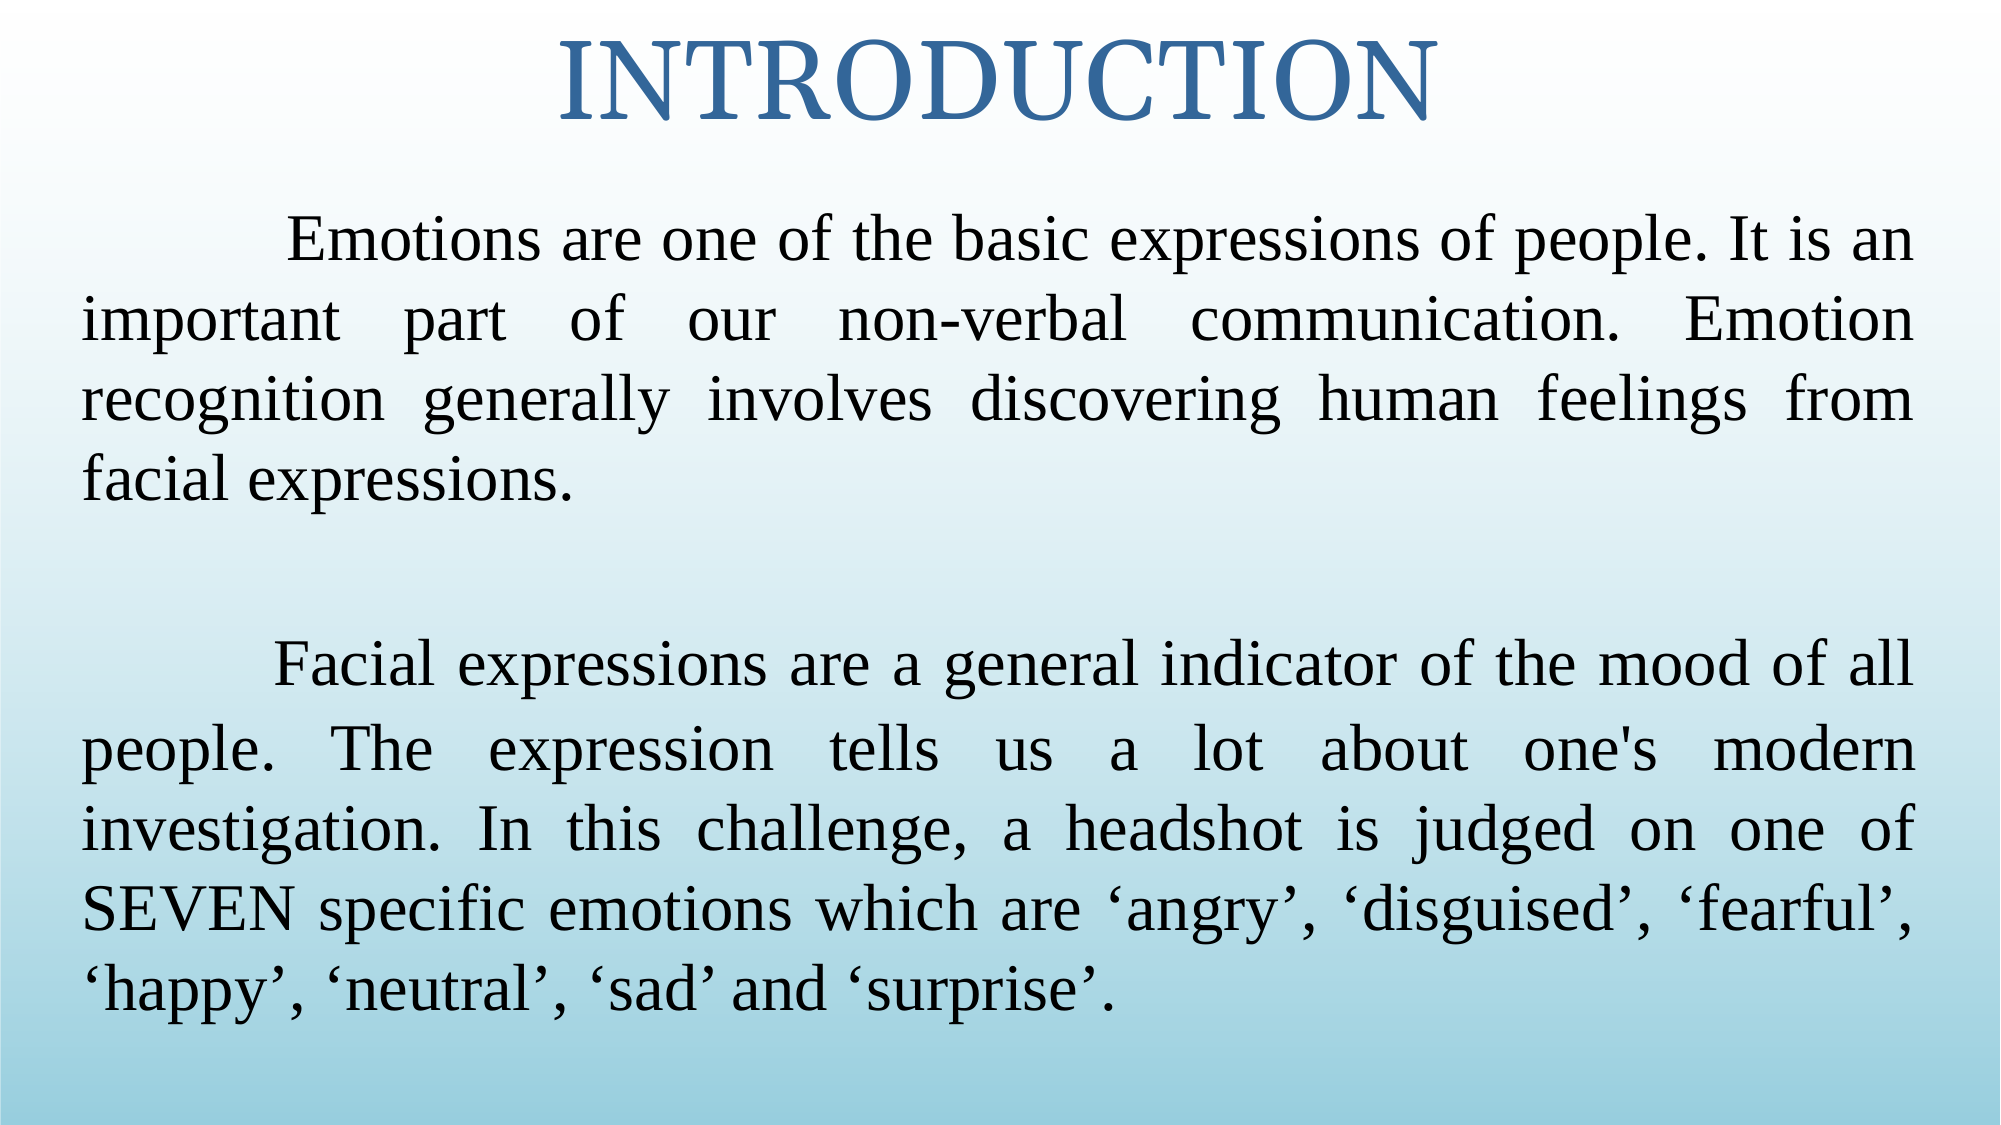

INTRODUCTION
           Emotions are one of the basic expressions of people. It is an important part of our non-verbal communication. Emotion recognition generally involves discovering human feelings from facial expressions.

       Facial expressions are a general indicator of the mood of all people. The expression tells us a lot about one's modern investigation. In this challenge, a headshot is judged on one of SEVEN specific emotions which are ‘angry’, ‘disguised’, ‘fearful’, ‘happy’, ‘neutral’, ‘sad’ and ‘surprise’.